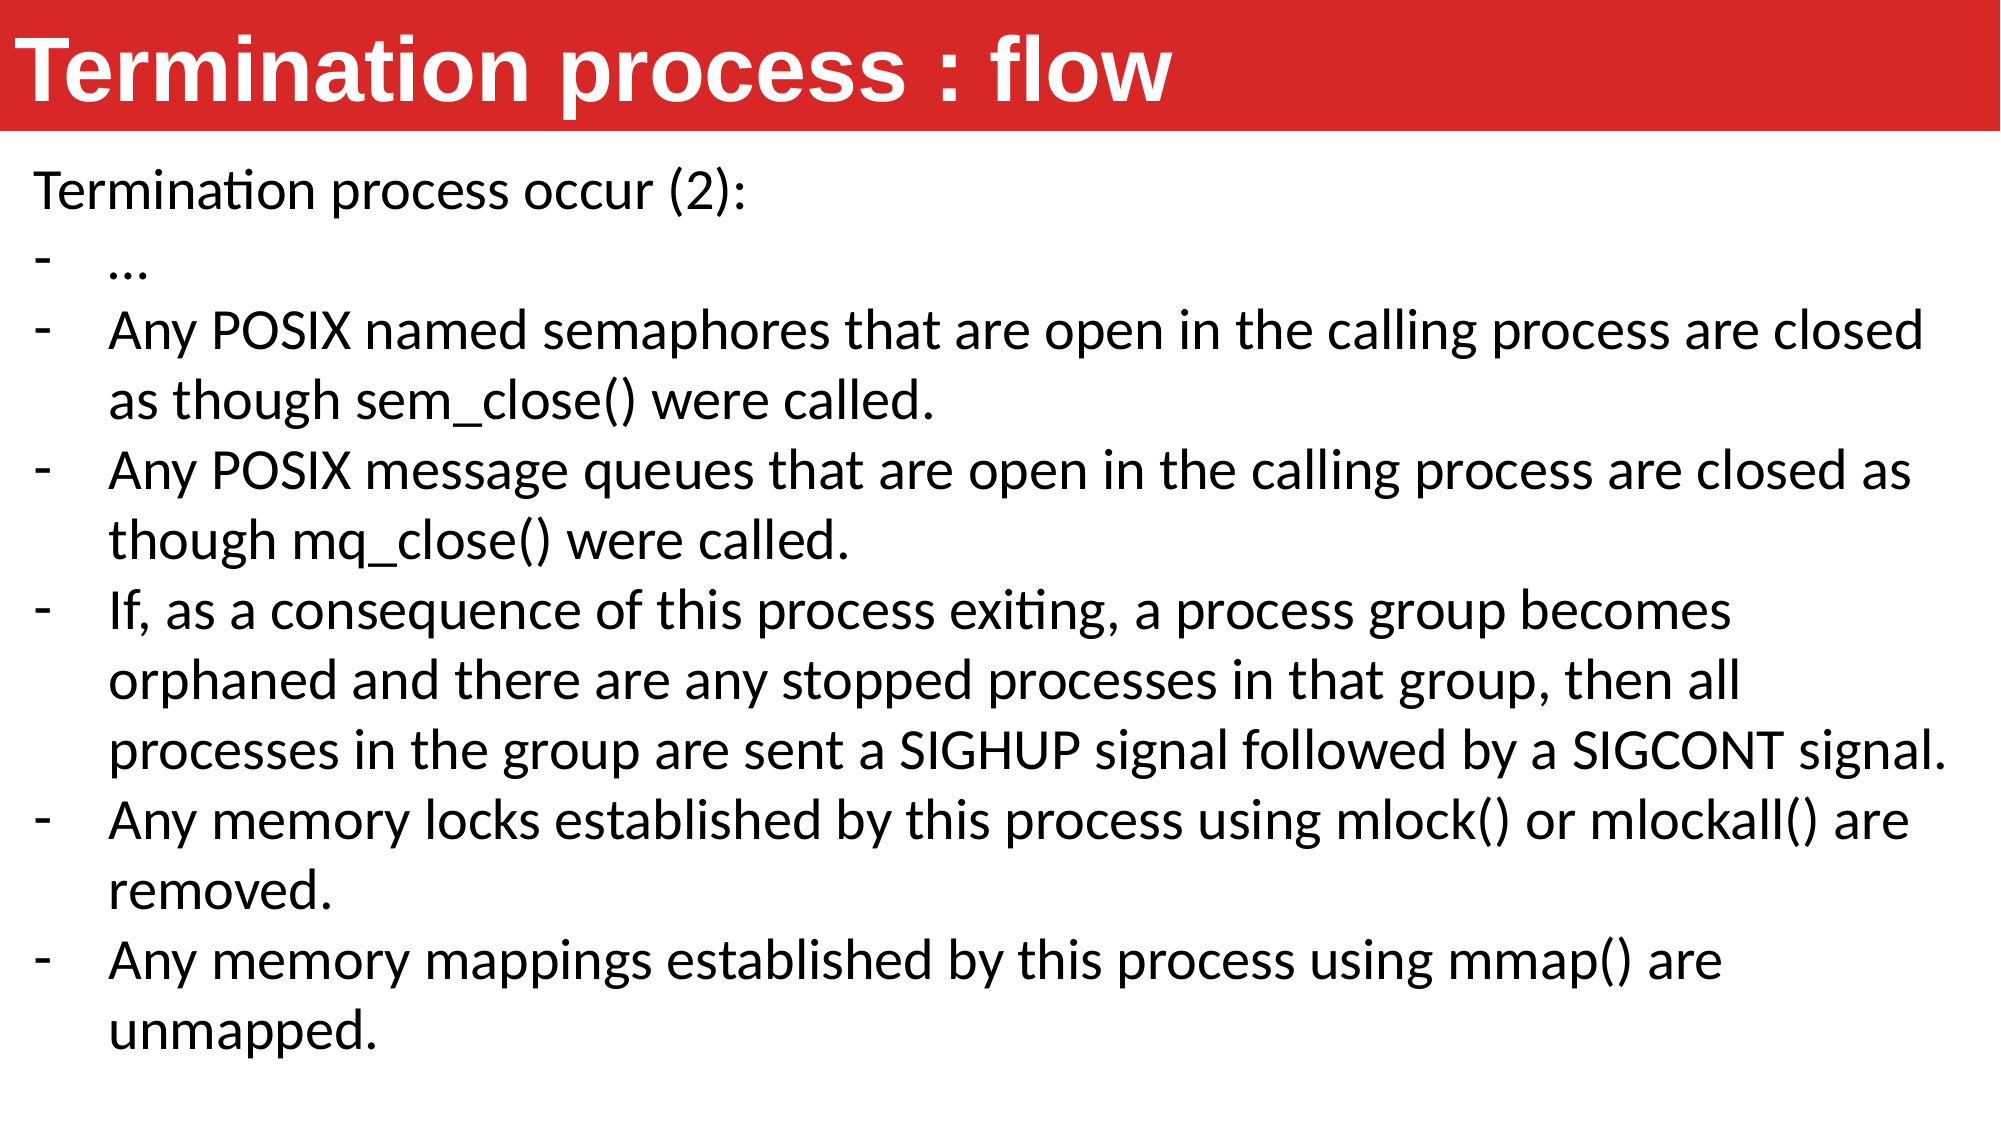

Termination process : flow
Termination process occur (2):
…
Any POSIX named semaphores that are open in the calling process are closed as though sem_close() were called.
Any POSIX message queues that are open in the calling process are closed as though mq_close() were called.
If, as a consequence of this process exiting, a process group becomes orphaned and there are any stopped processes in that group, then all processes in the group are sent a SIGHUP signal followed by a SIGCONT signal.
Any memory locks established by this process using mlock() or mlockall() are removed.
Any memory mappings established by this process using mmap() are unmapped.